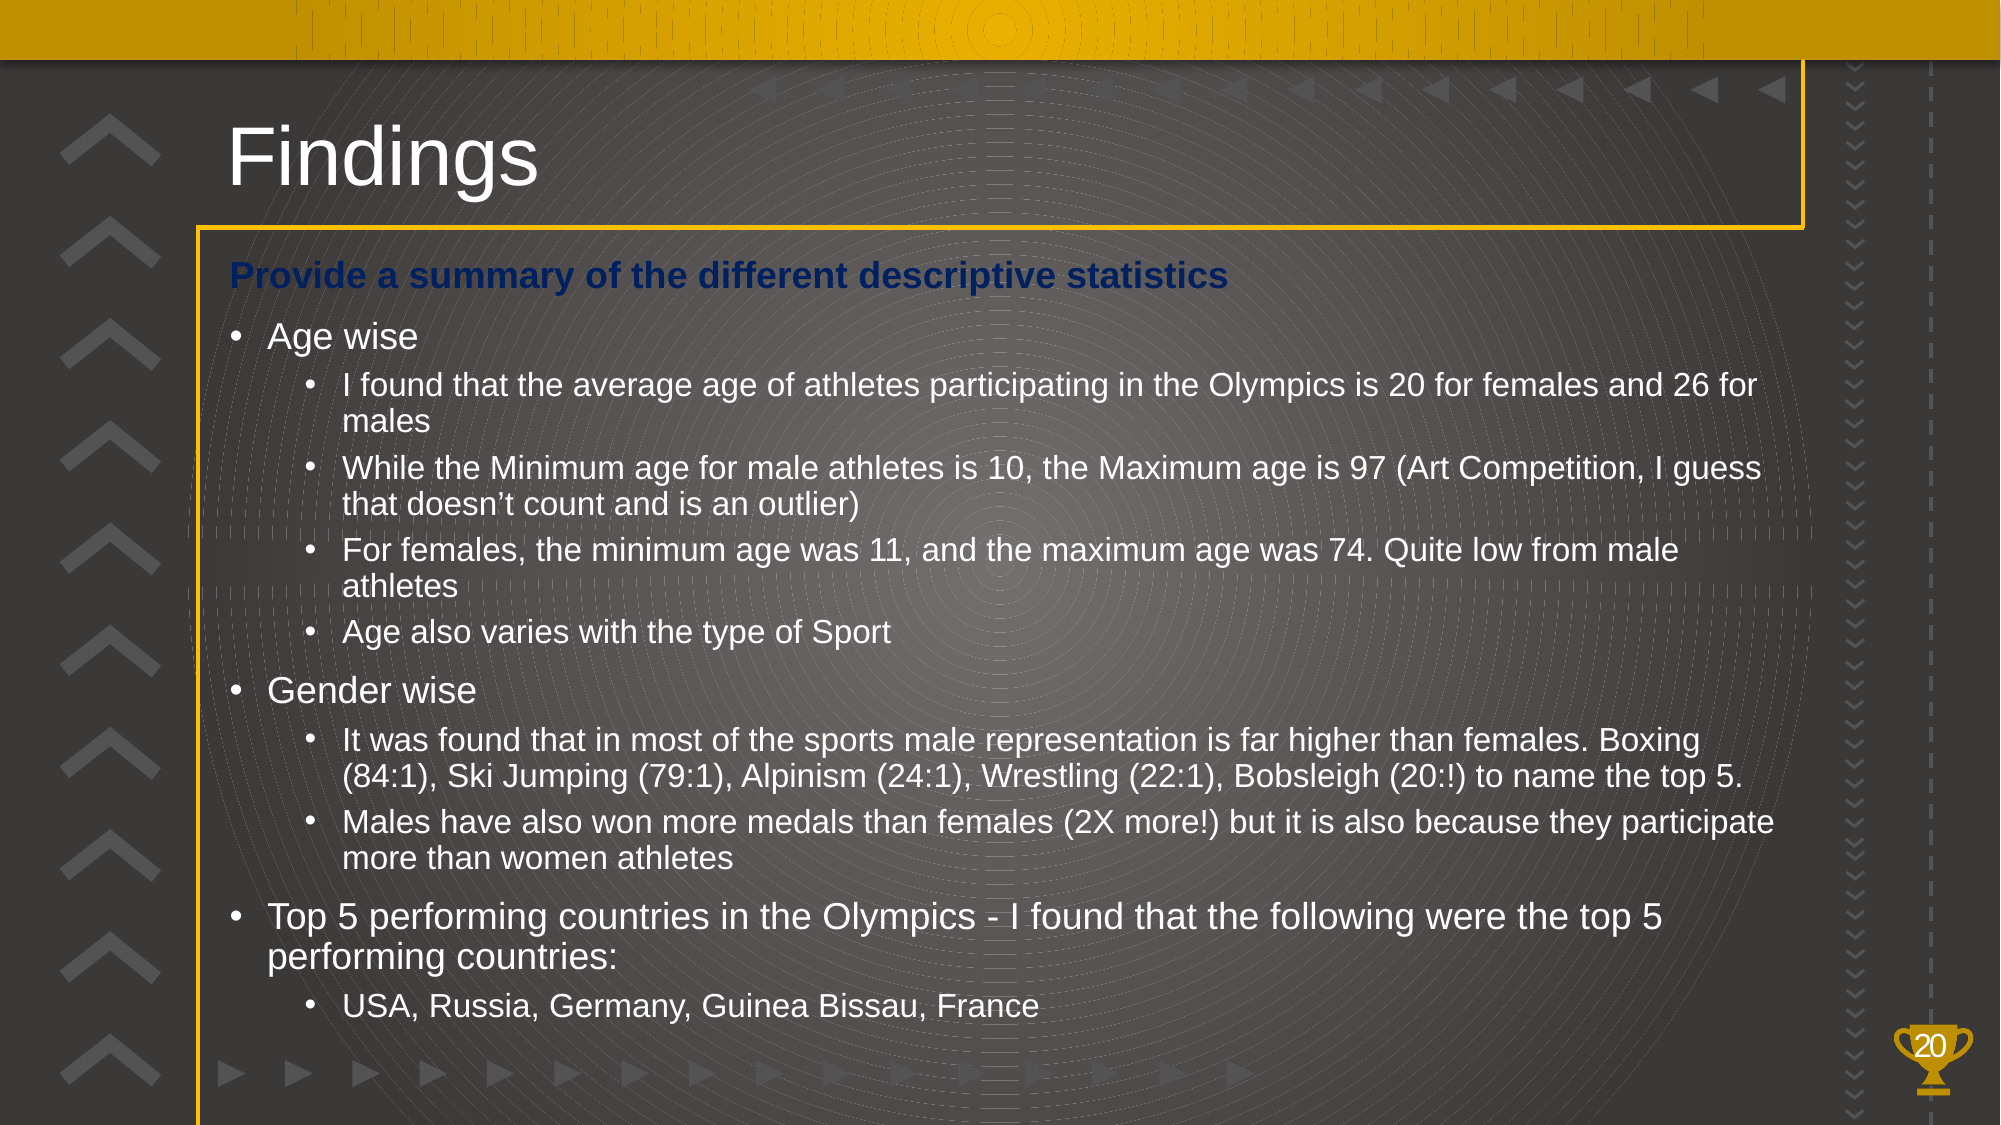

# Findings
Provide a summary of the different descriptive statistics
Age wise
I found that the average age of athletes participating in the Olympics is 20 for females and 26 for males
While the Minimum age for male athletes is 10, the Maximum age is 97 (Art Competition, I guess that doesn’t count and is an outlier)
For females, the minimum age was 11, and the maximum age was 74. Quite low from male athletes
Age also varies with the type of Sport
Gender wise
It was found that in most of the sports male representation is far higher than females. Boxing (84:1), Ski Jumping (79:1), Alpinism (24:1), Wrestling (22:1), Bobsleigh (20:!) to name the top 5.
Males have also won more medals than females (2X more!) but it is also because they participate more than women athletes
Top 5 performing countries in the Olympics - I found that the following were the top 5 performing countries:
USA, Russia, Germany, Guinea Bissau, France

20